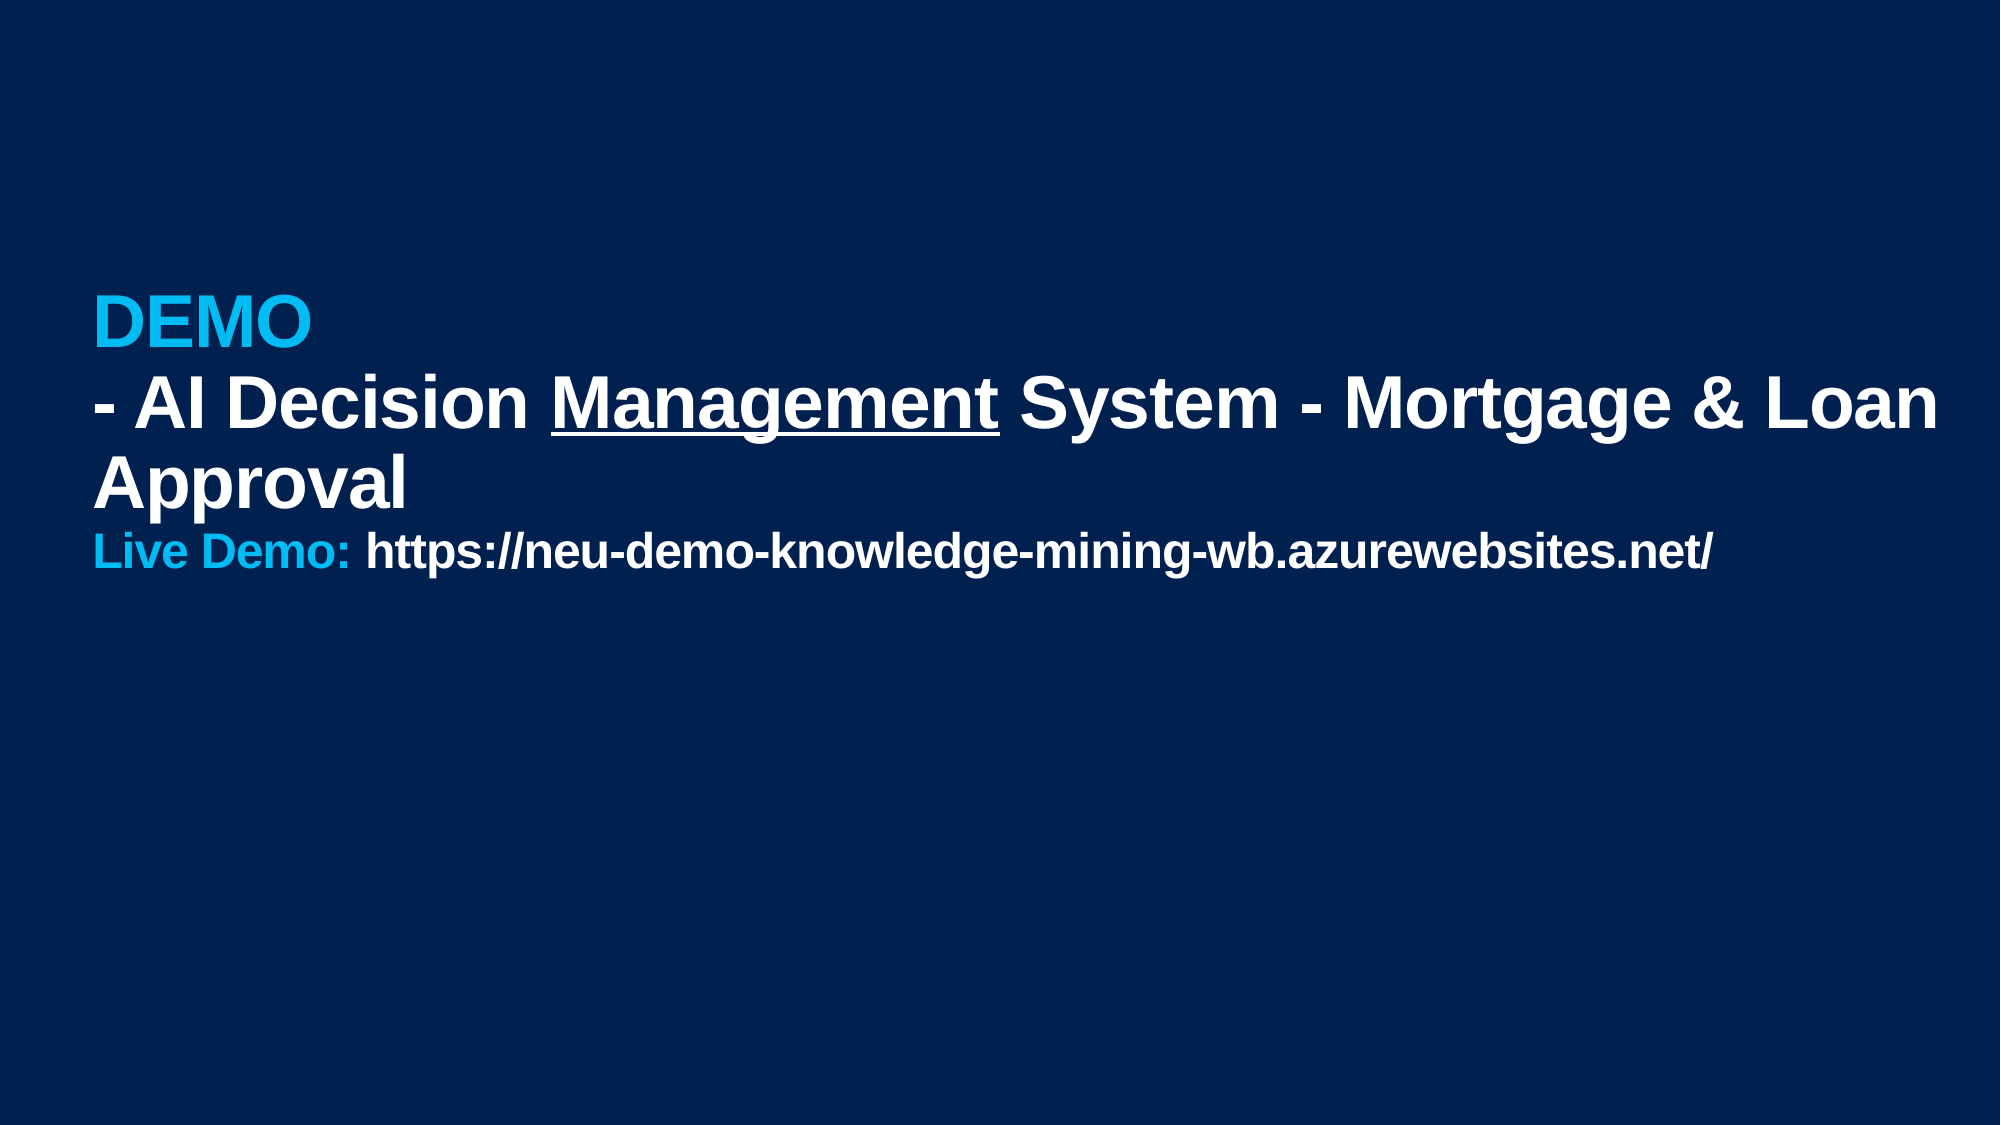

# DEMO - AI Decision Management System - Mortgage & Loan Approval Live Demo: https://neu-demo-knowledge-mining-wb.azurewebsites.net/